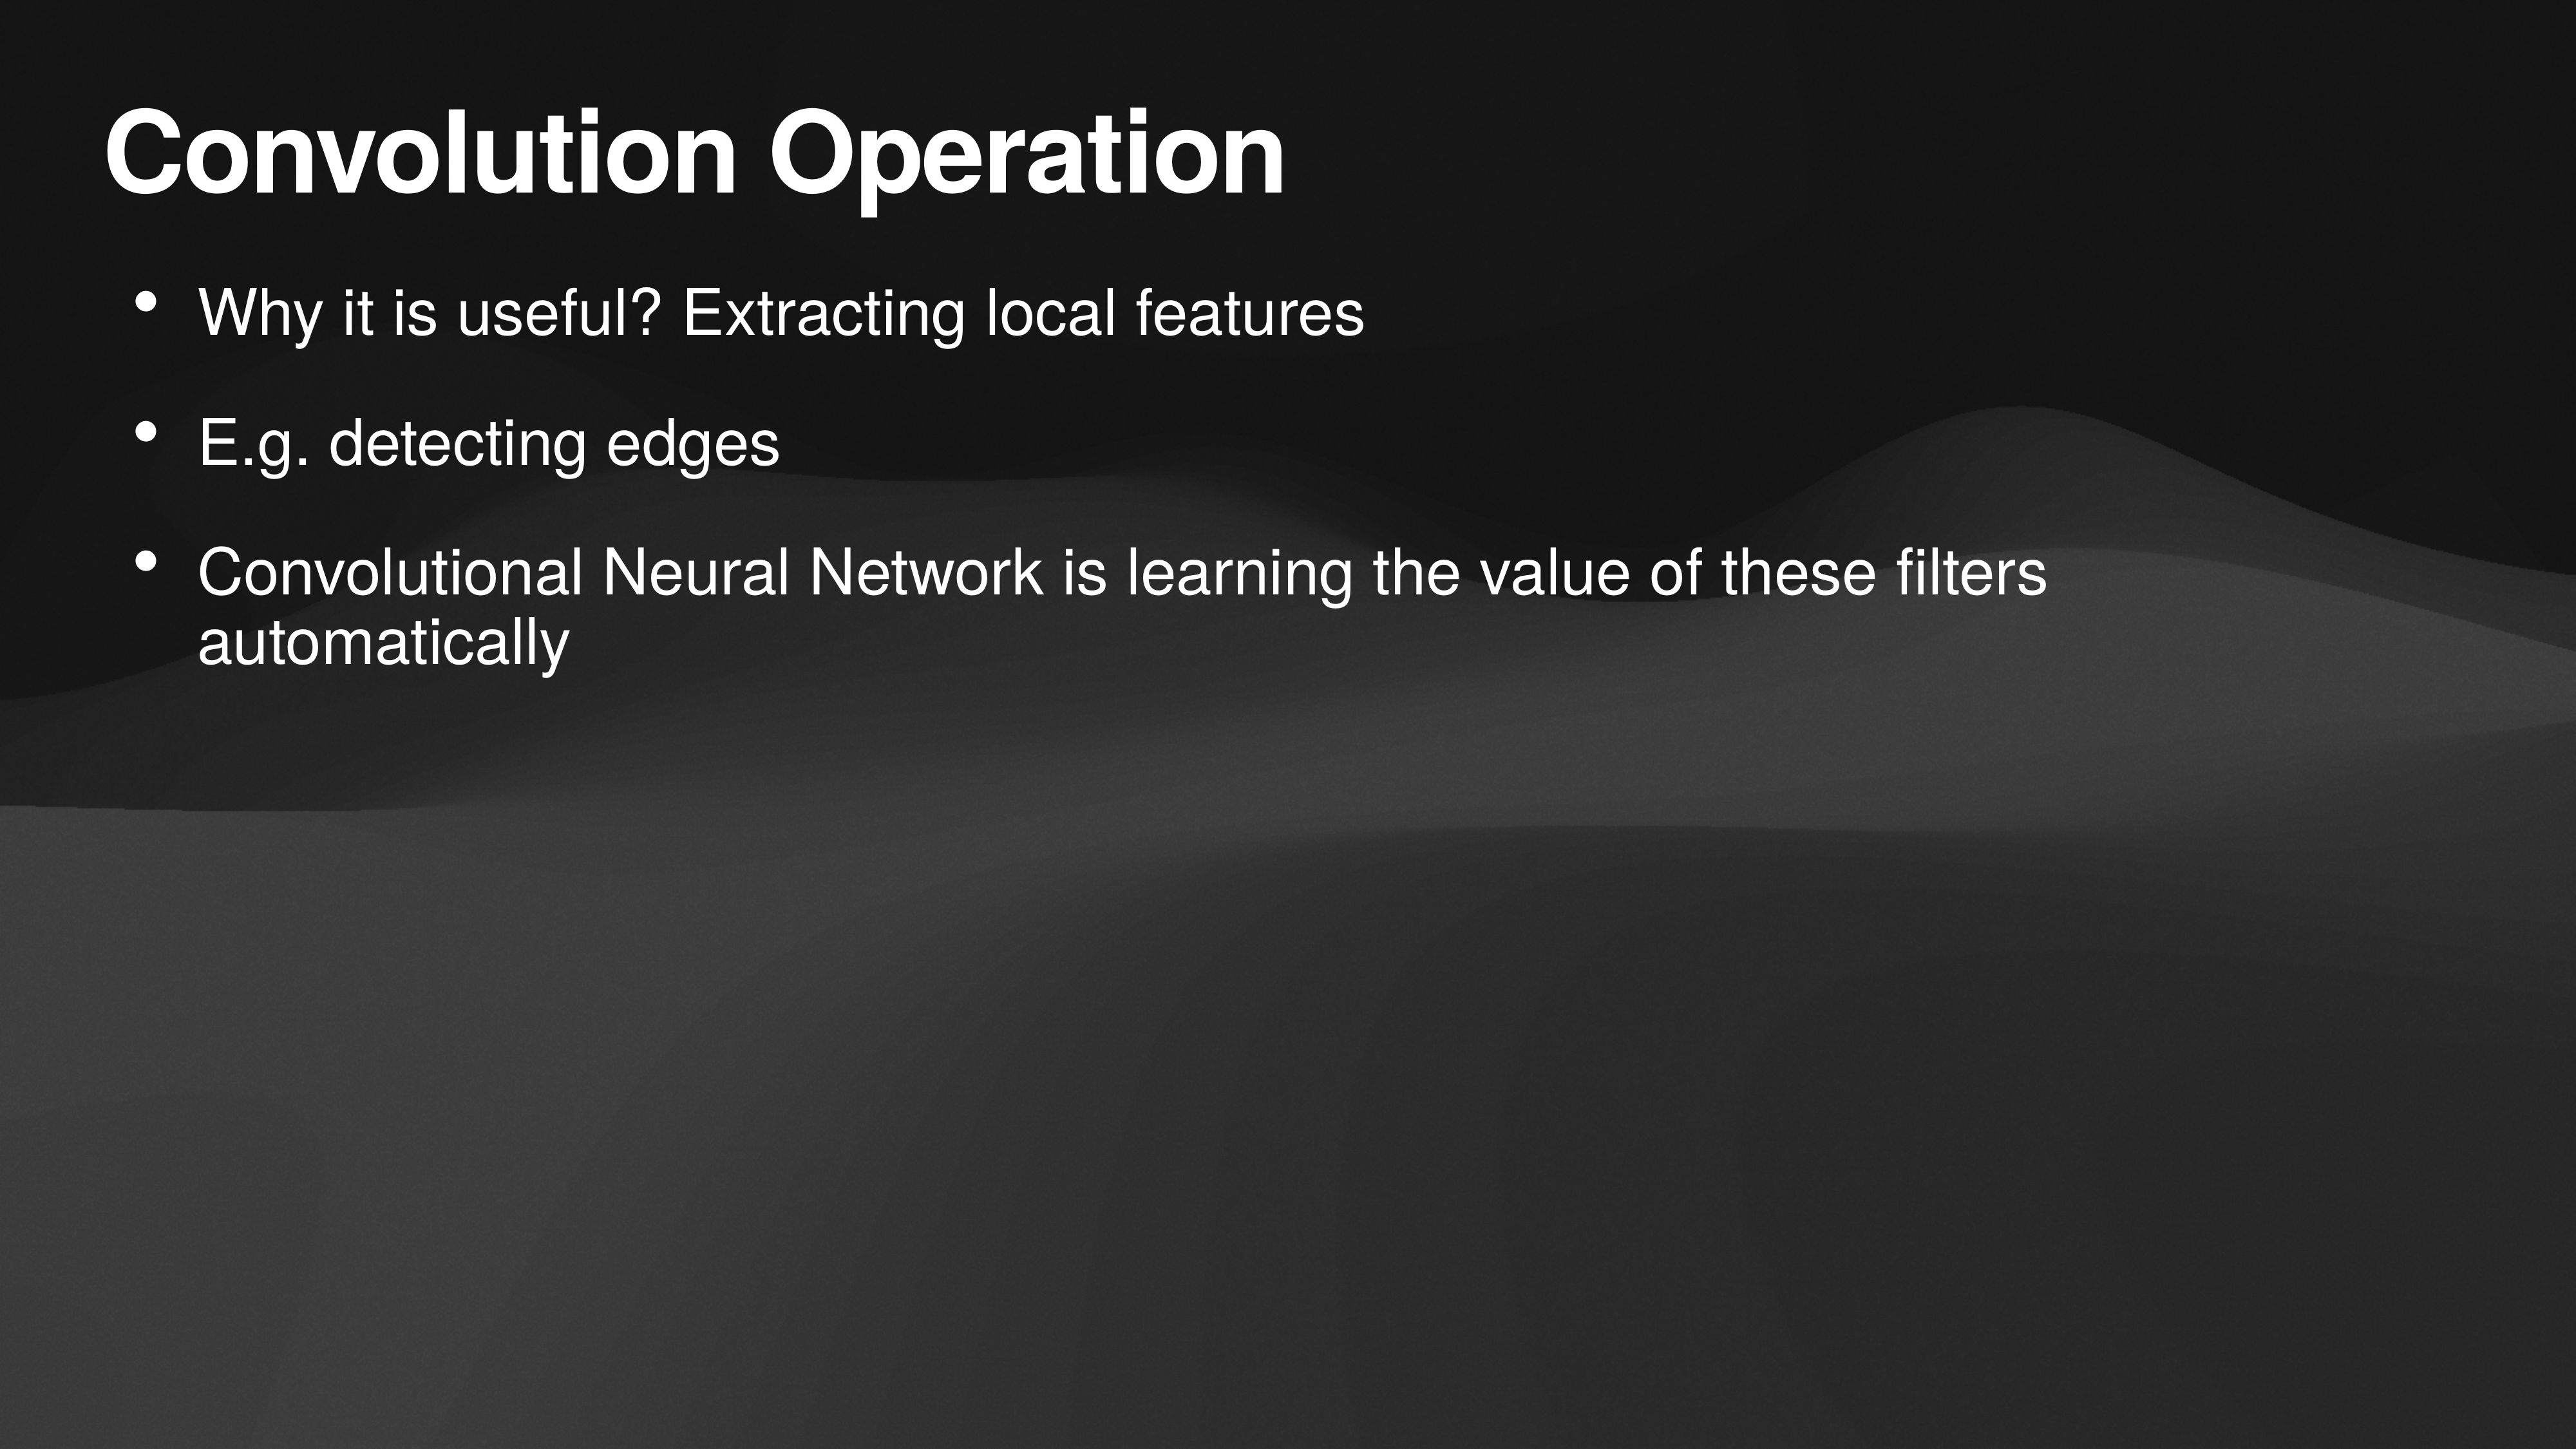

# Convolution Operation
Why it is useful? Extracting local features
E.g. detecting edges
Convolutional Neural Network is learning the value of these filters automatically